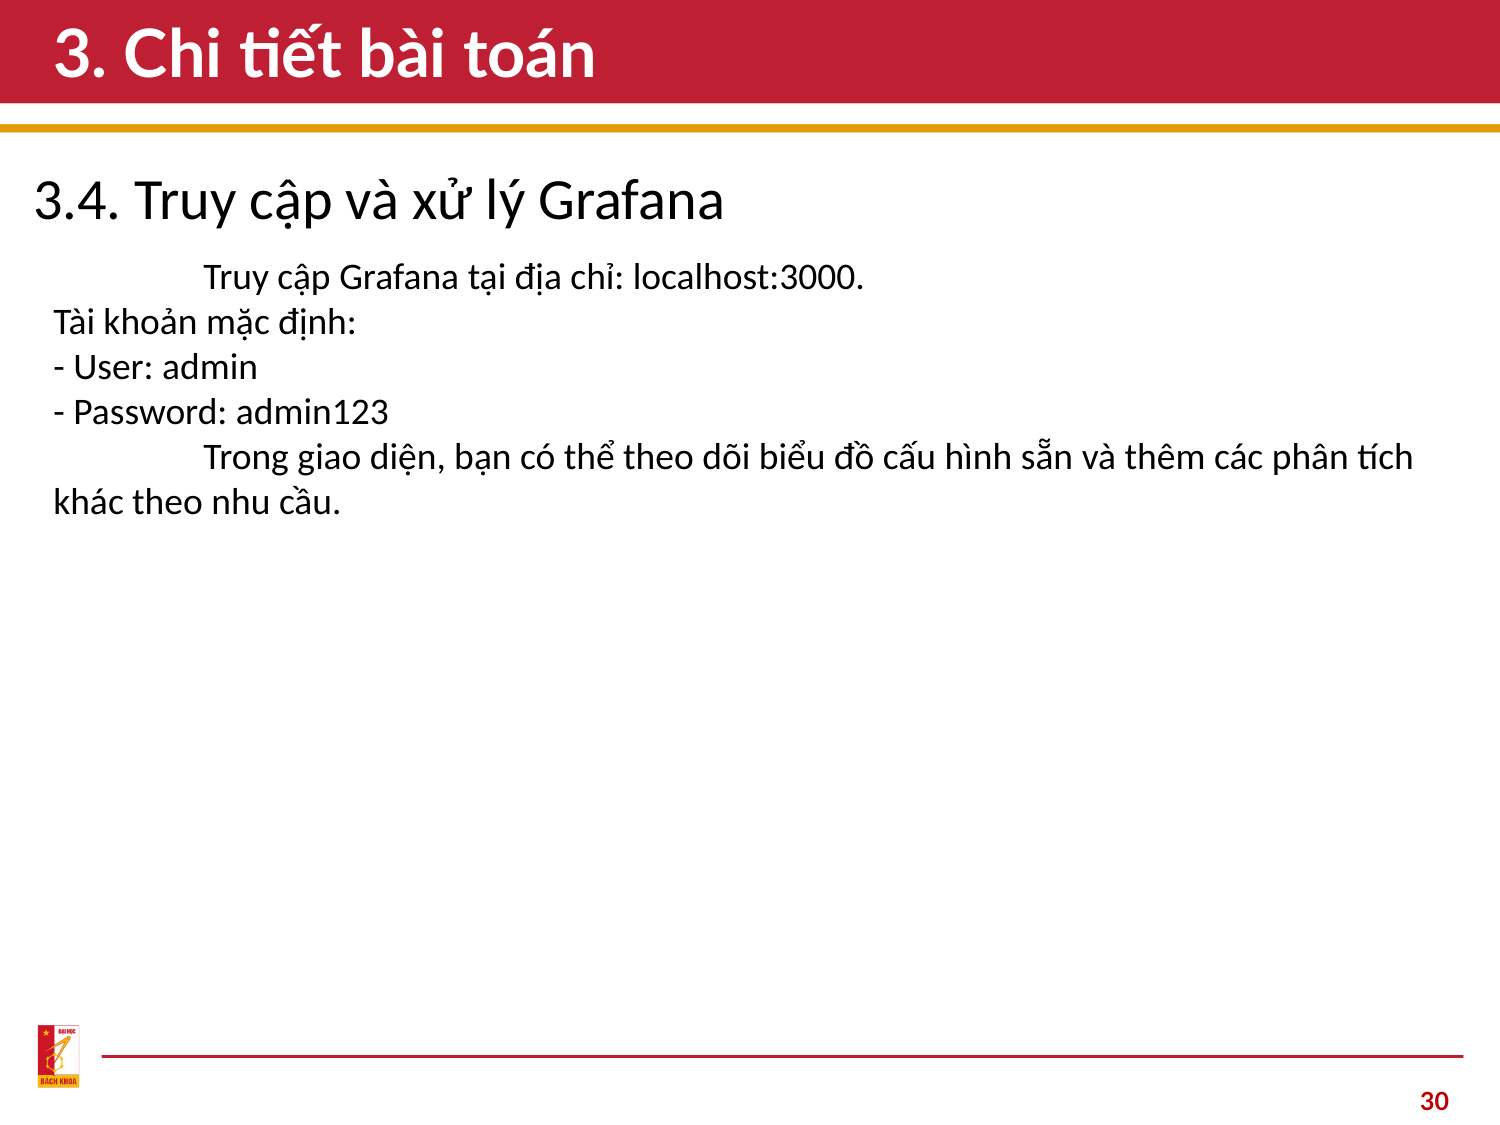

# 3. Chi tiết bài toán
3.4. Truy cập và xử lý Grafana

	Truy cập Grafana tại địa chỉ: localhost:3000.
Tài khoản mặc định:
- User: admin
- Password: admin123
	Trong giao diện, bạn có thể theo dõi biểu đồ cấu hình sẵn và thêm các phân tích khác theo nhu cầu.
30